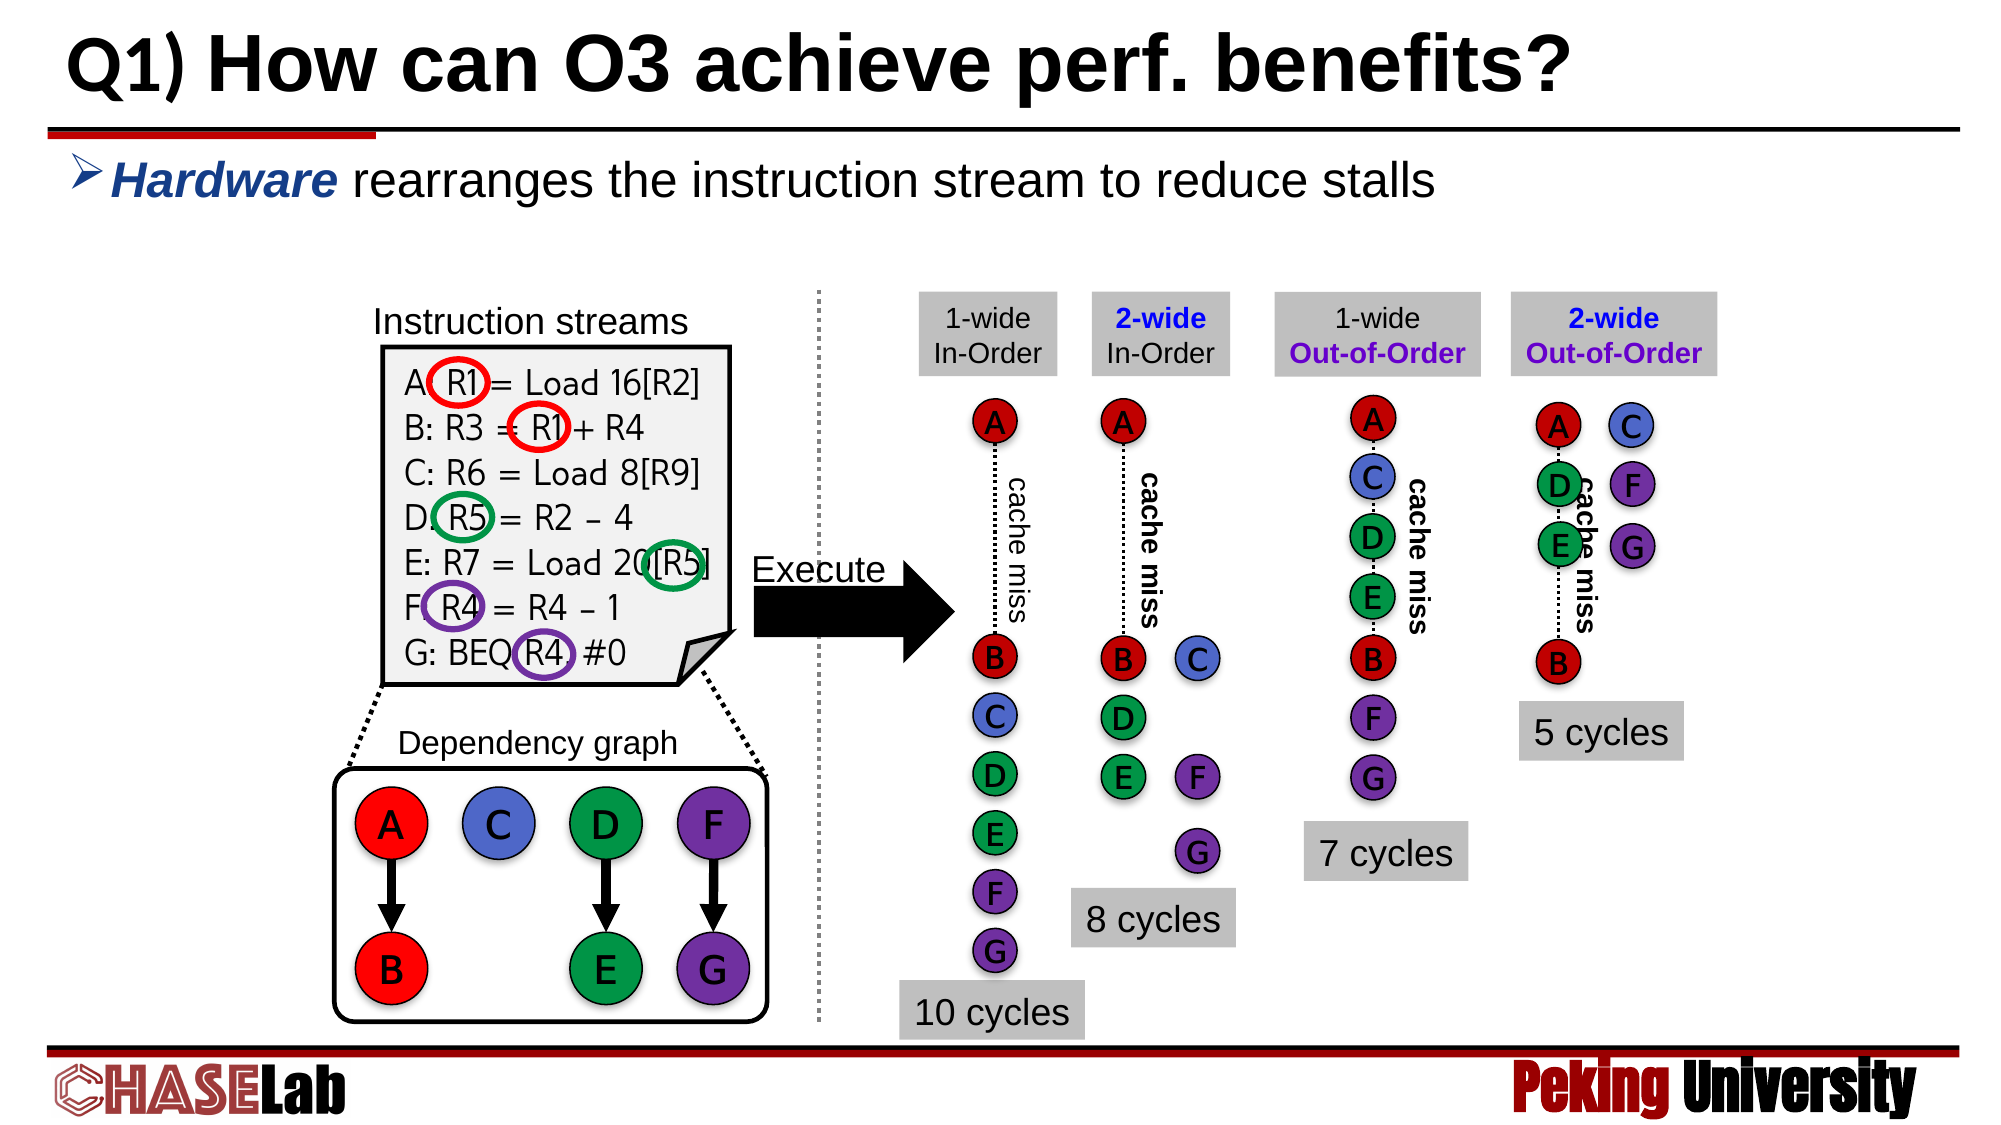

# Q1) How can O3 achieve perf. benefits?

Hardware rearranges the instruction stream to reduce stalls
Instruction streams

A: R1 = Load 16[R2]
B: R3 = R1 + R4
C: R6 = Load 8[R9]
D: R5 = R2 – 4
E: R7 = Load 20[R5]
F: R4 = R4 – 1
G: BEQ R4, #0
1-wide
In-Order
2-wide
In-Order
2-wide
Out-of-Order
1-wide
Out-of-Order

A
A
A
A
C

cache miss
cache miss
cache miss
cache miss
C
F
D

D
E
G
Execute

E

B
B
B
C
B

Dependency graph
C
F
D
5 cycles
D
E
F
G
A
B
D
E
F
G
C
E
7 cycles
G
F
8 cycles
G
10 cycles